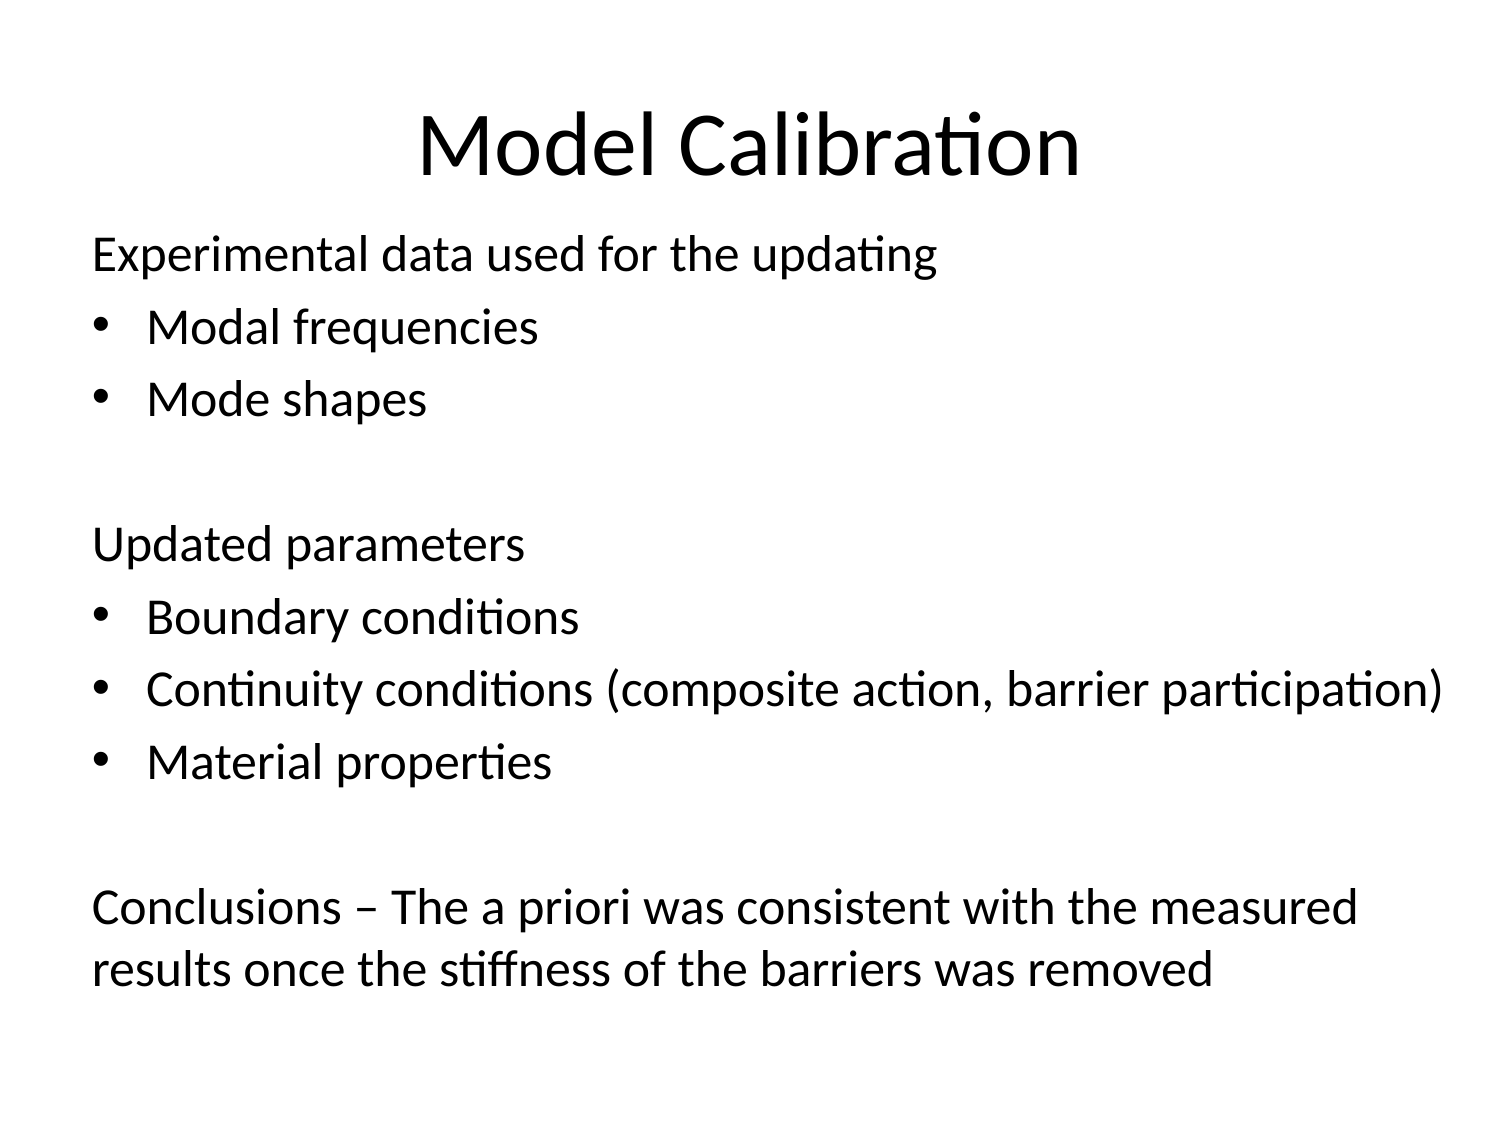

# Model Calibration
Experimental data used for the updating
Modal frequencies
Mode shapes

Updated parameters
Boundary conditions
Continuity conditions (composite action, barrier participation)
Material properties

Conclusions – The a priori was consistent with the measured results once the stiffness of the barriers was removed